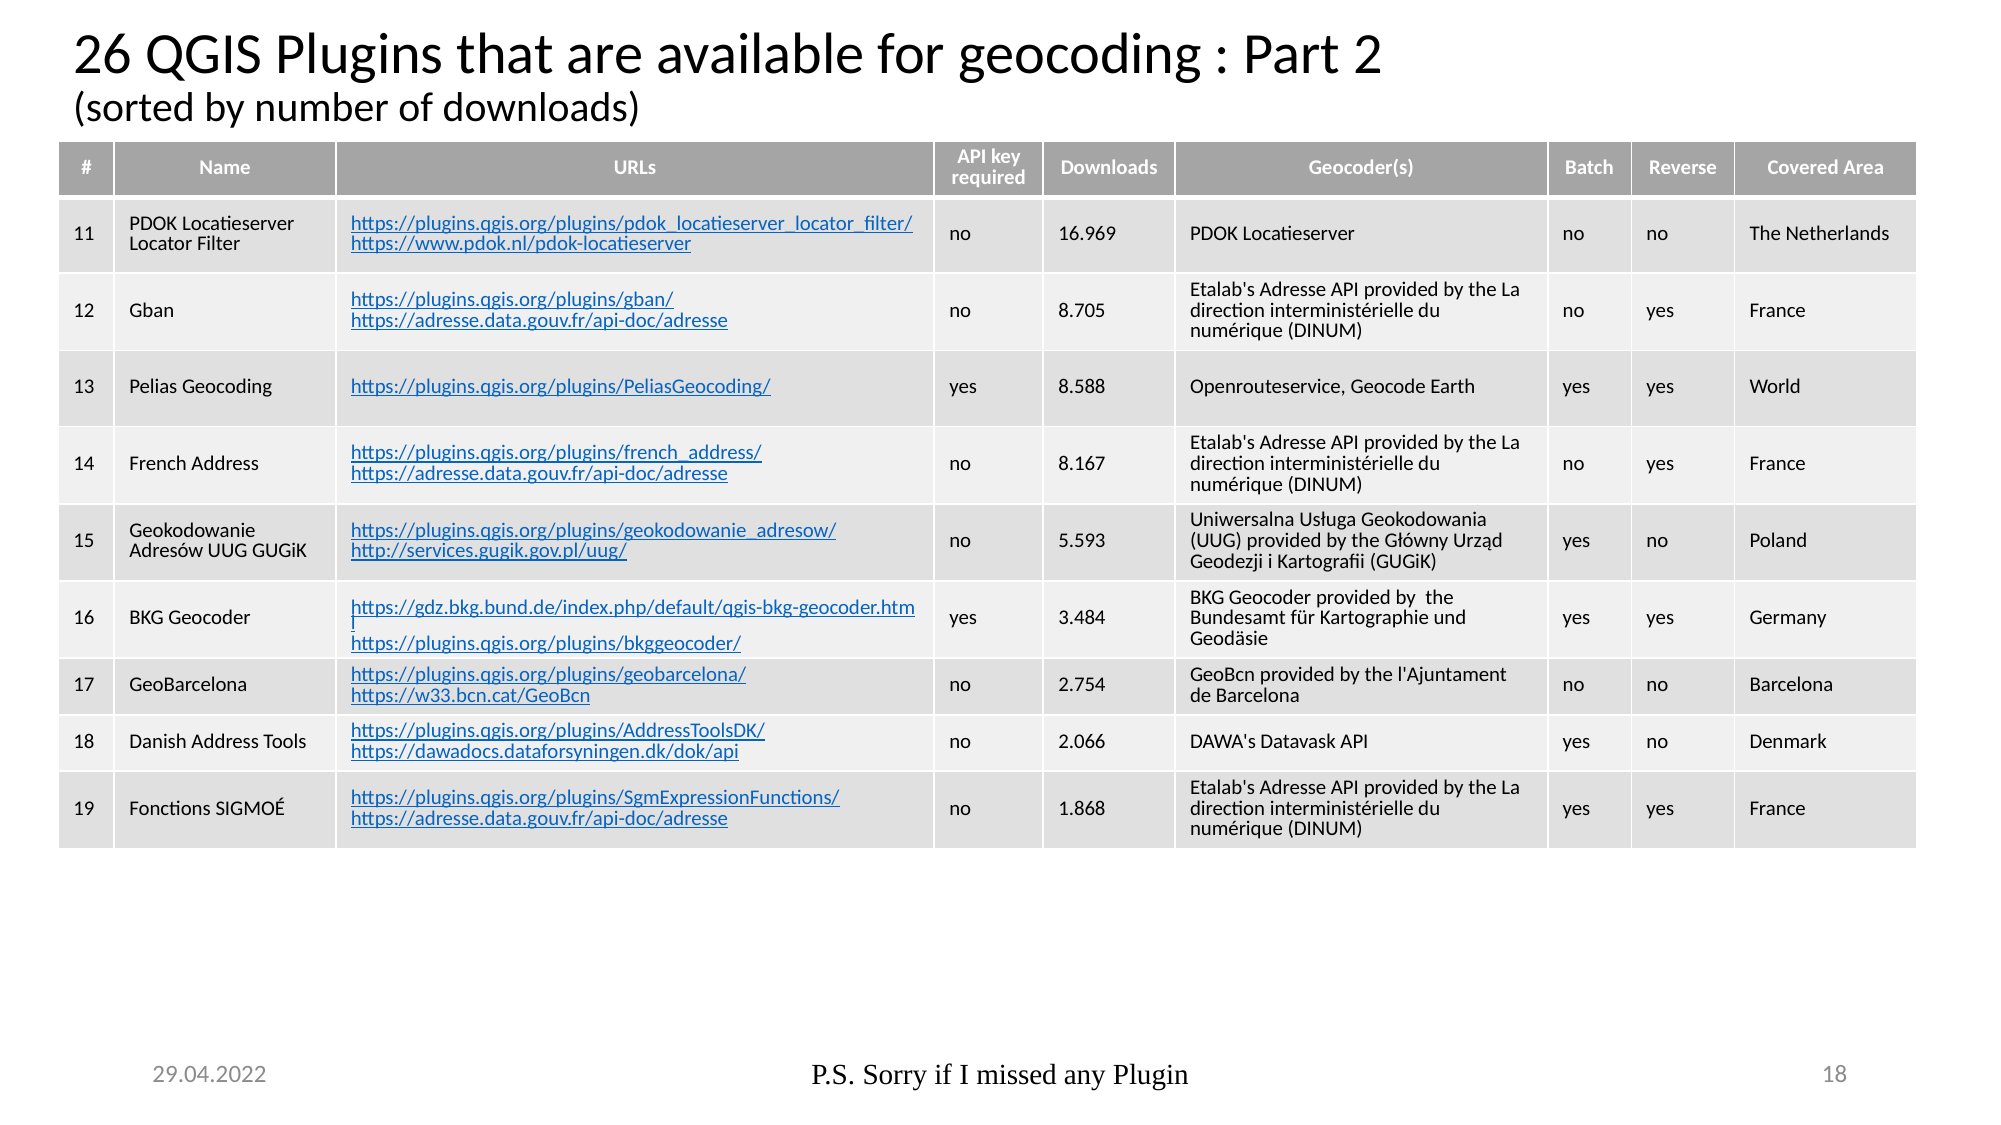

26 QGIS Plugins that are available for geocoding : Part 2
(sorted by number of downloads)

| # | Name | URLs | API key required | Downloads | Geocoder(s) | Batch | Reverse | Covered Area |
| --- | --- | --- | --- | --- | --- | --- | --- | --- |
| 11 | PDOK Locatieserver Locator Filter | https://plugins.qgis.org/plugins/pdok\_locatieserver\_locator\_filter/ https://www.pdok.nl/pdok-locatieserver | no | 16.969 | PDOK Locatieserver | no | no | The Netherlands |
| 12 | Gban | https://plugins.qgis.org/plugins/gban/ https://adresse.data.gouv.fr/api-doc/adresse | no | 8.705 | Etalab's Adresse API provided by the La direction interministérielle du numérique (DINUM) | no | yes | France |
| 13 | Pelias Geocoding | https://plugins.qgis.org/plugins/PeliasGeocoding/ | yes | 8.588 | Openrouteservice, Geocode Earth | yes | yes | World |
| 14 | French Address | https://plugins.qgis.org/plugins/french\_address/ https://adresse.data.gouv.fr/api-doc/adresse | no | 8.167 | Etalab's Adresse API provided by the La direction interministérielle du numérique (DINUM) | no | yes | France |
| 15 | Geokodowanie Adresów UUG GUGiK | https://plugins.qgis.org/plugins/geokodowanie\_adresow/ http://services.gugik.gov.pl/uug/ | no | 5.593 | Uniwersalna Usługa Geokodowania (UUG) provided by the Główny Urząd Geodezji i Kartografii (GUGiK) | yes | no | Poland |
| 16 | BKG Geocoder | https://gdz.bkg.bund.de/index.php/default/qgis-bkg-geocoder.html https://plugins.qgis.org/plugins/bkggeocoder/ | yes | 3.484 | BKG Geocoder provided by the Bundesamt für Kartographie und Geodäsie | yes | yes | Germany |
| 17 | GeoBarcelona | https://plugins.qgis.org/plugins/geobarcelona/ https://w33.bcn.cat/GeoBcn | no | 2.754 | GeoBcn provided by the l'Ajuntament de Barcelona | no | no | Barcelona |
| 18 | Danish Address Tools | https://plugins.qgis.org/plugins/AddressToolsDK/ https://dawadocs.dataforsyningen.dk/dok/api | no | 2.066 | DAWA's Datavask API | yes | no | Denmark |
| 19 | Fonctions SIGMOÉ | https://plugins.qgis.org/plugins/SgmExpressionFunctions/ https://adresse.data.gouv.fr/api-doc/adresse | no | 1.868 | Etalab's Adresse API provided by the La direction interministérielle du numérique (DINUM) | yes | yes | France |
29.04.2022
P.S. Sorry if I missed any Plugin
18